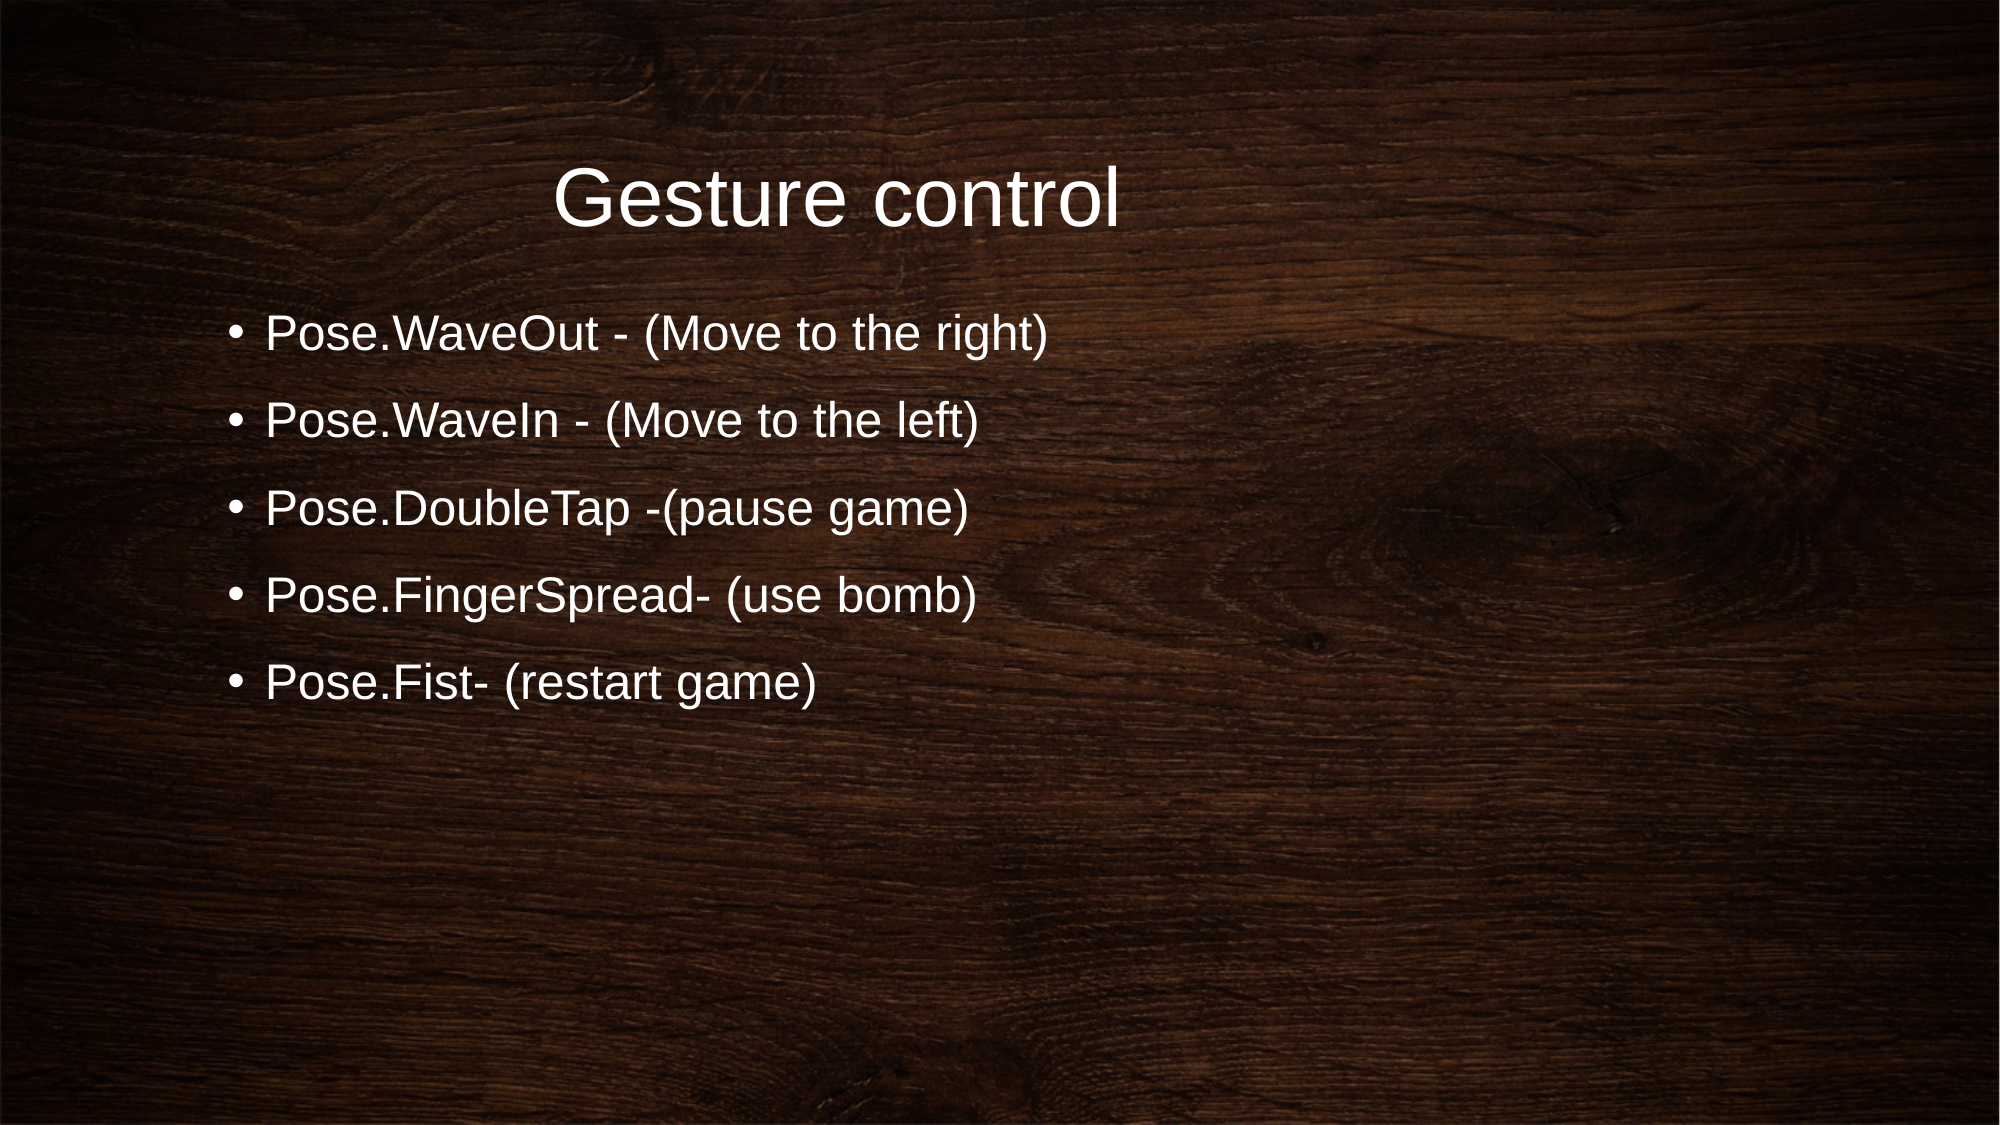

# Gesture control
Pose.WaveOut - (Move to the right)
Pose.WaveIn - (Move to the left)
Pose.DoubleTap -(pause game)
Pose.FingerSpread- (use bomb)
Pose.Fist- (restart game)